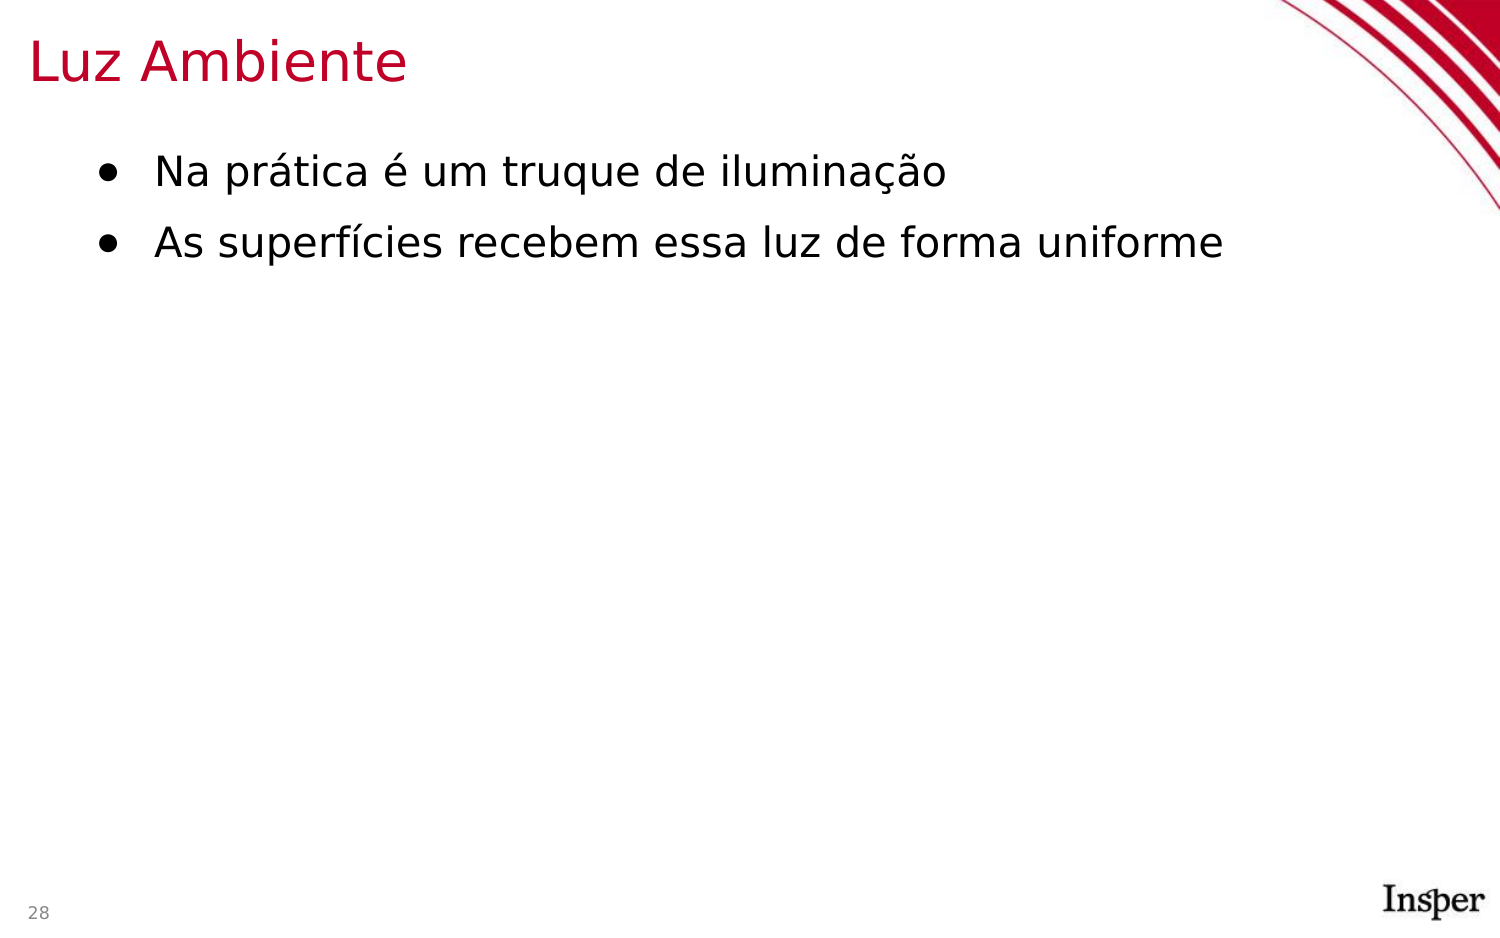

# Luz Ambiente
Na prática é um truque de iluminação
As superfícies recebem essa luz de forma uniforme
28